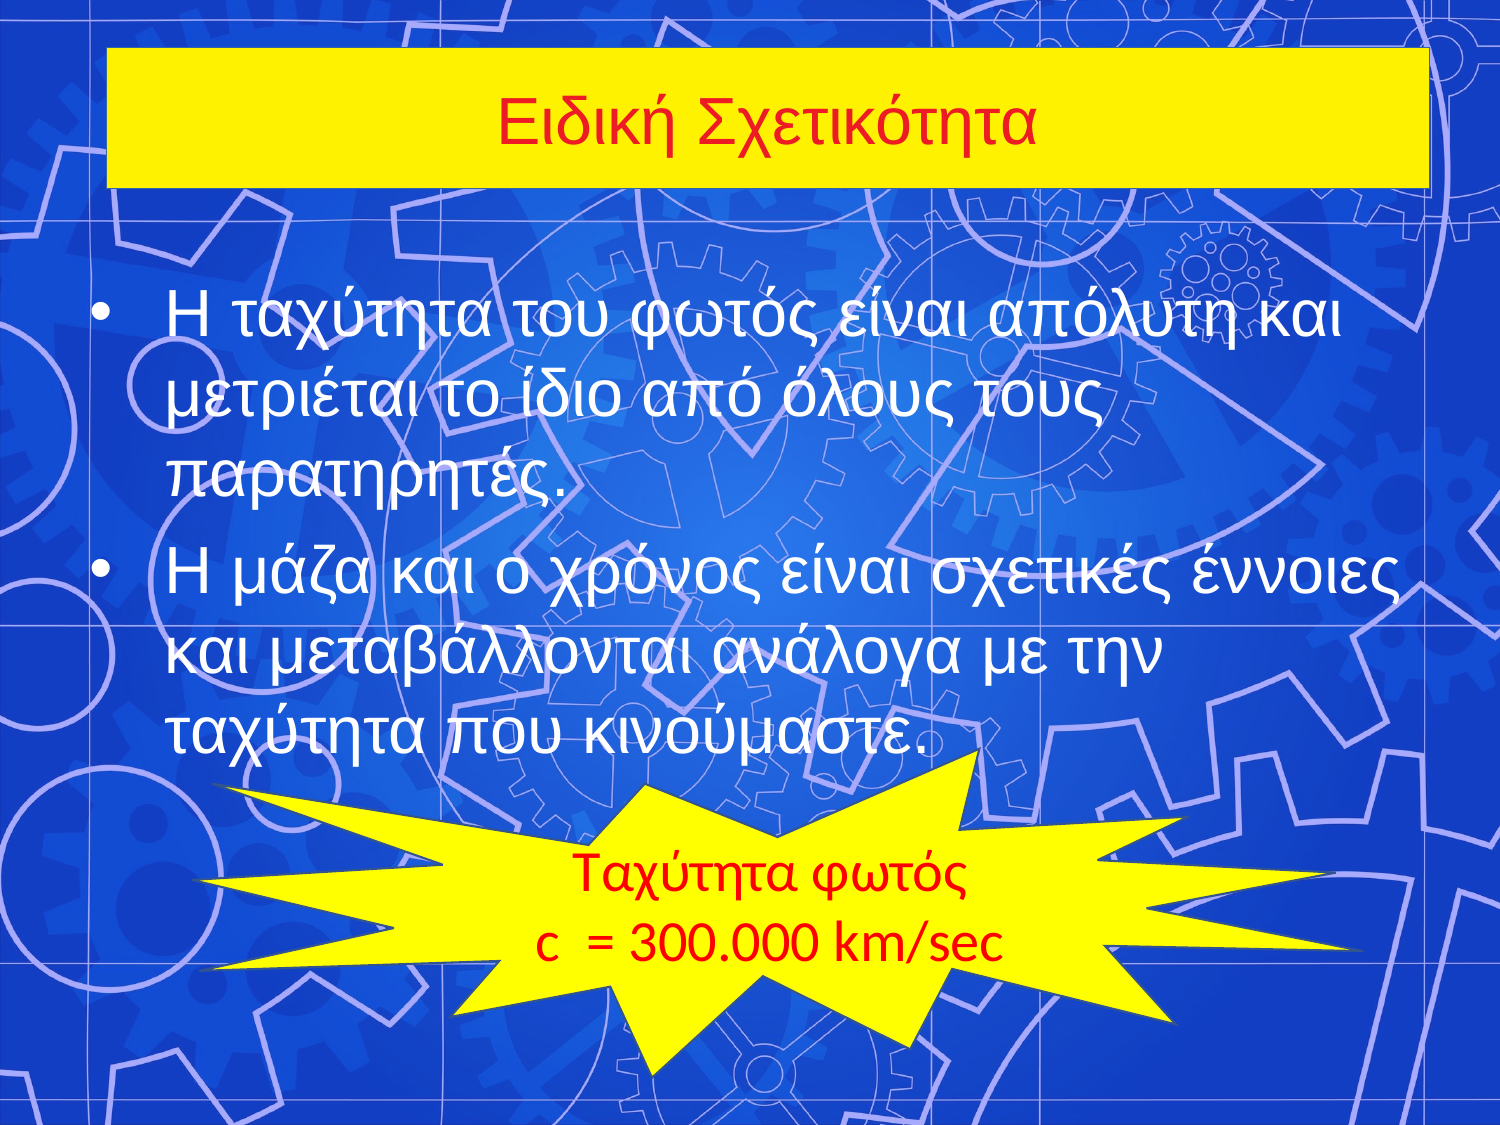

Ειδική Σχετικότητα
Η ταχύτητα του φωτός είναι απόλυτη και μετριέται το ίδιο από όλους τους παρατηρητές.
Η μάζα και ο χρόνος είναι σχετικές έννοιες και μεταβάλλονται ανάλογα με την ταχύτητα που κινούμαστε.
Ταχύτητα φωτός
c  = 300.000 km/sec